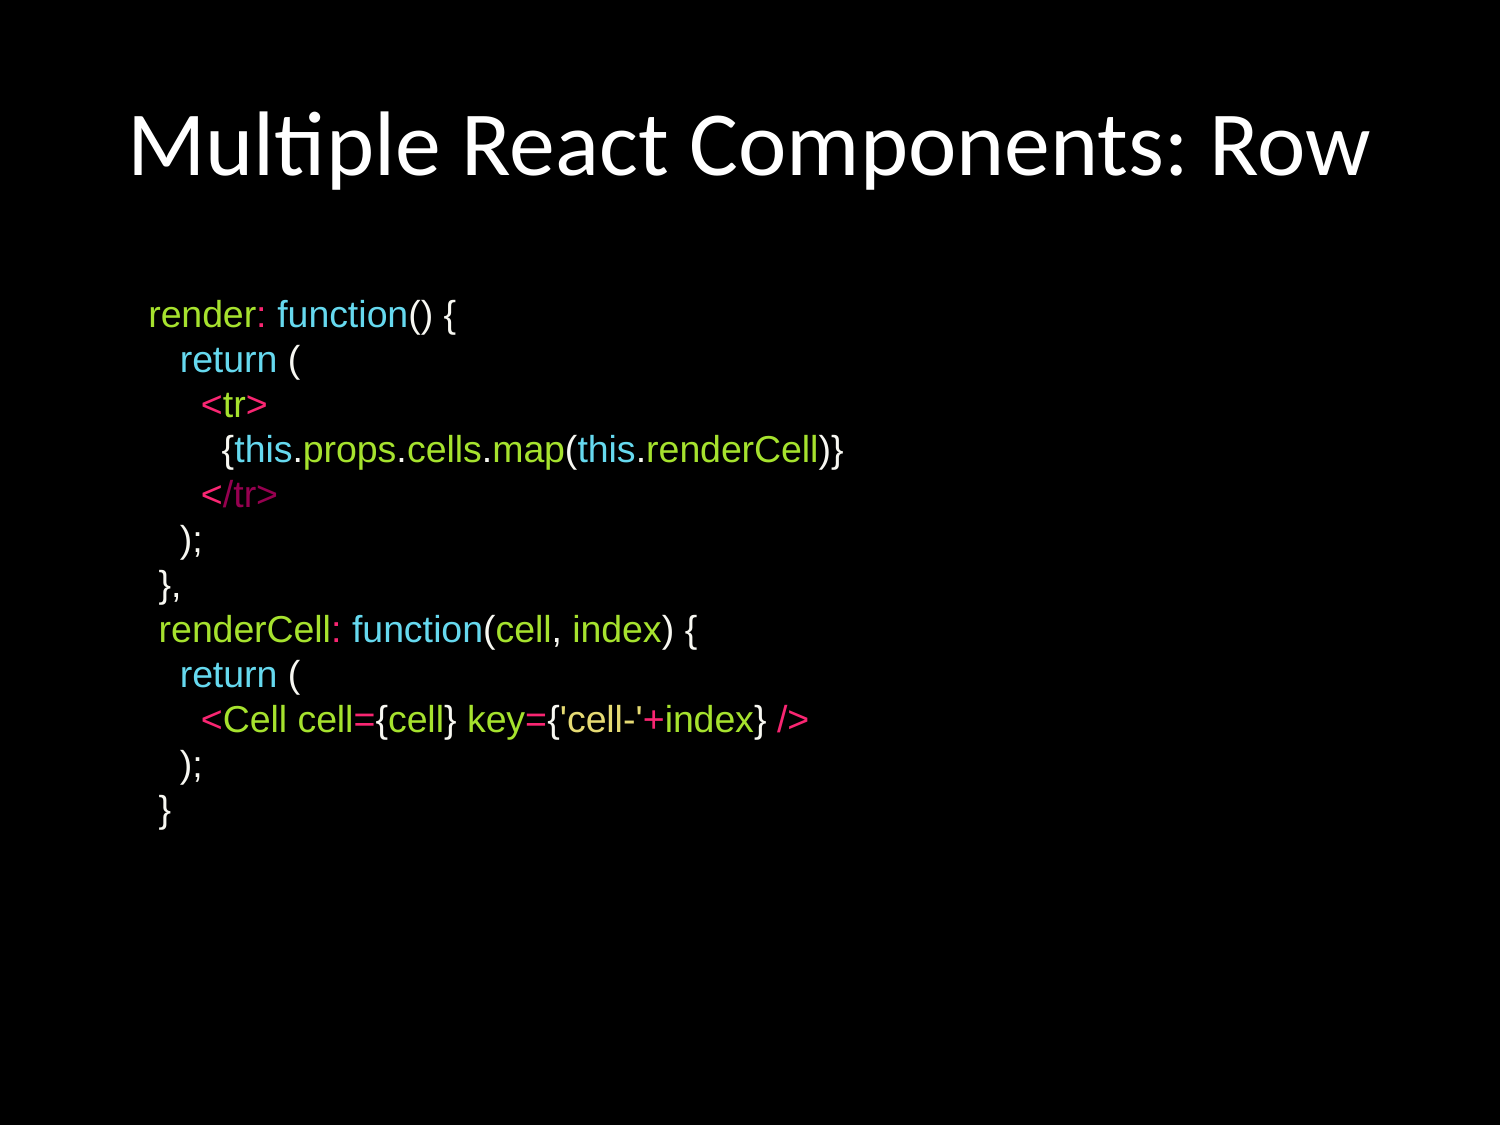

# Multiple React Components: Row
 render: function() {
    return (
      <tr>
        {this.props.cells.map(this.renderCell)}
      </tr>
    );
  },
  renderCell: function(cell, index) {
    return (
      <Cell cell={cell} key={'cell-'+index} />
    );
  }